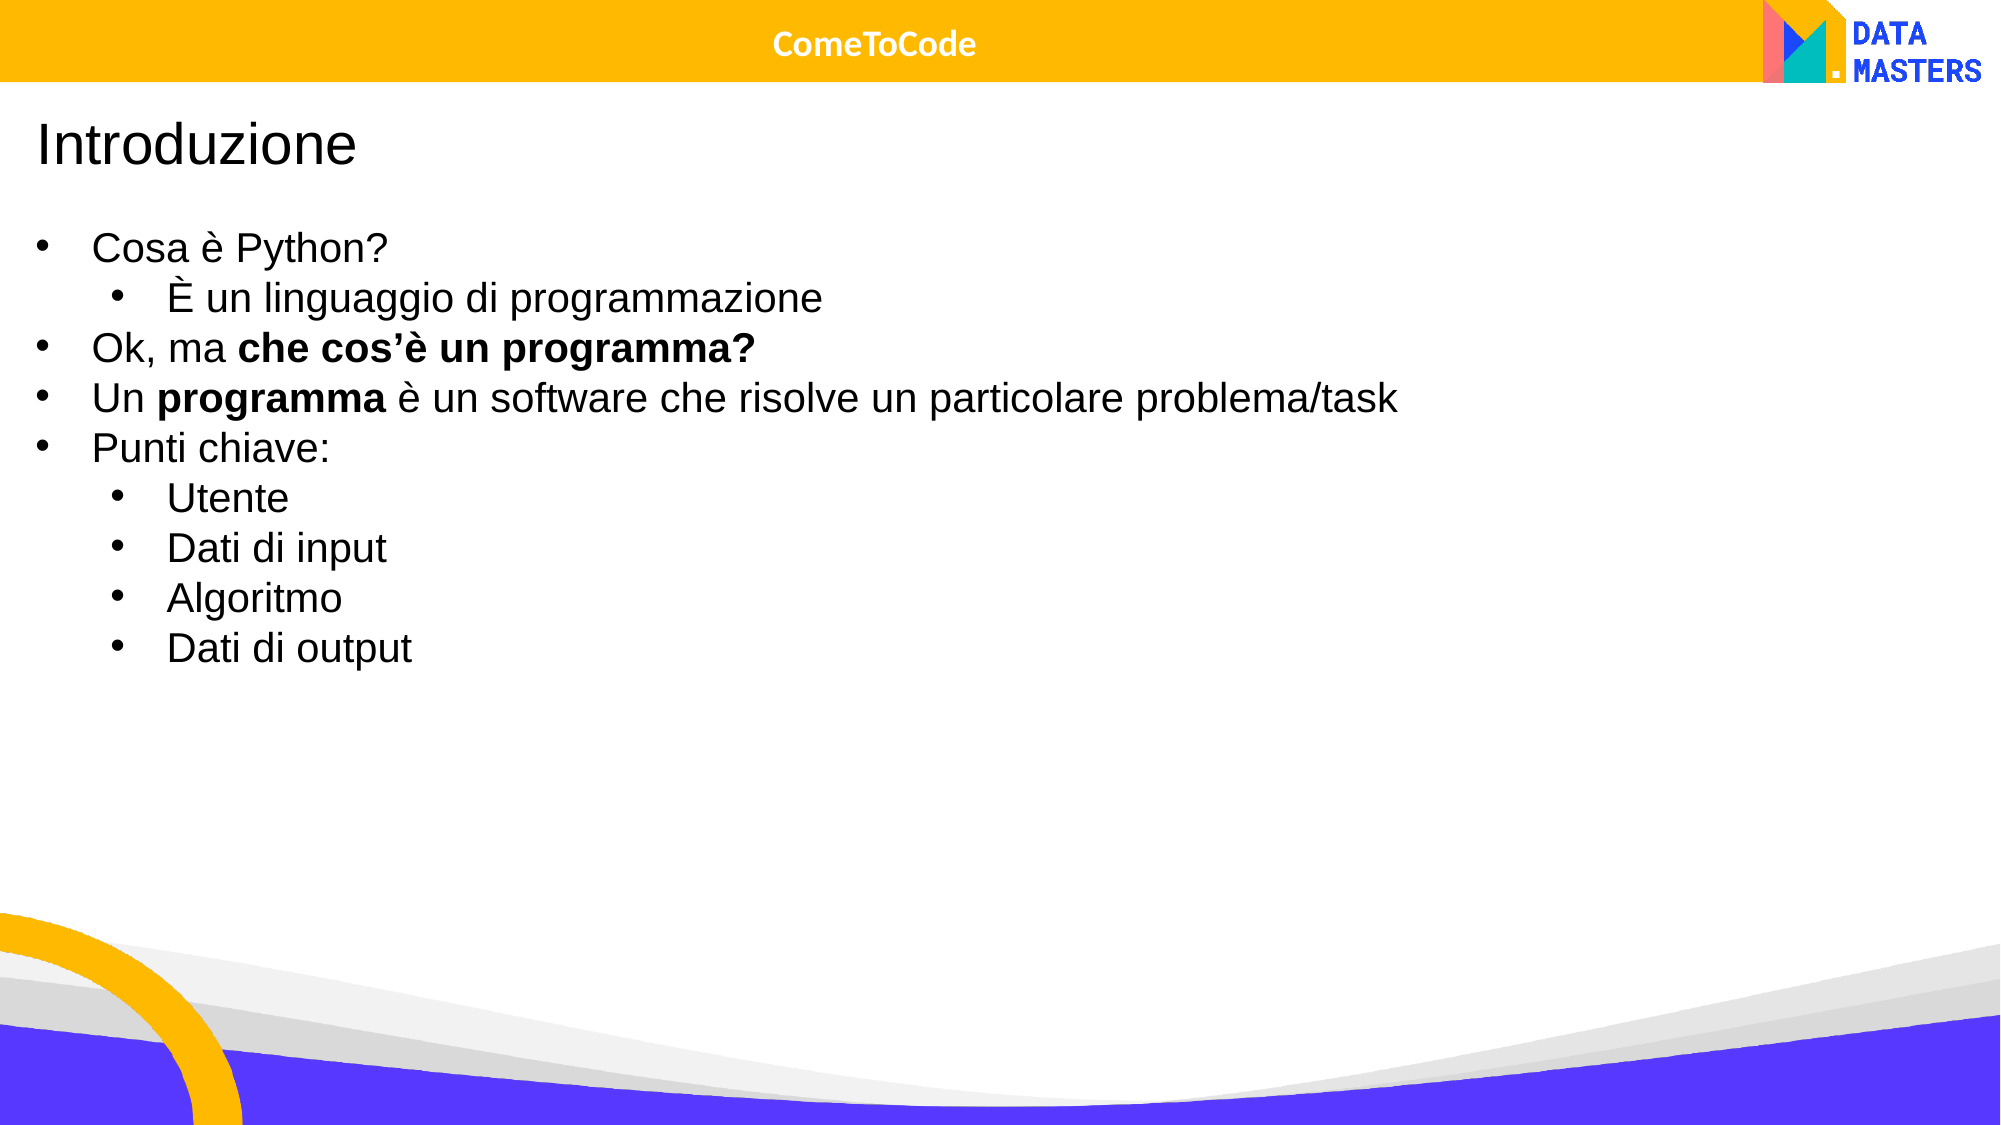

ComeToCode

Introduzione
Cosa è Python?
È un linguaggio di programmazione
Ok, ma che cos’è un programma?
Un programma è un software che risolve un particolare problema/task
Punti chiave:
Utente
Dati di input
Algoritmo
Dati di output